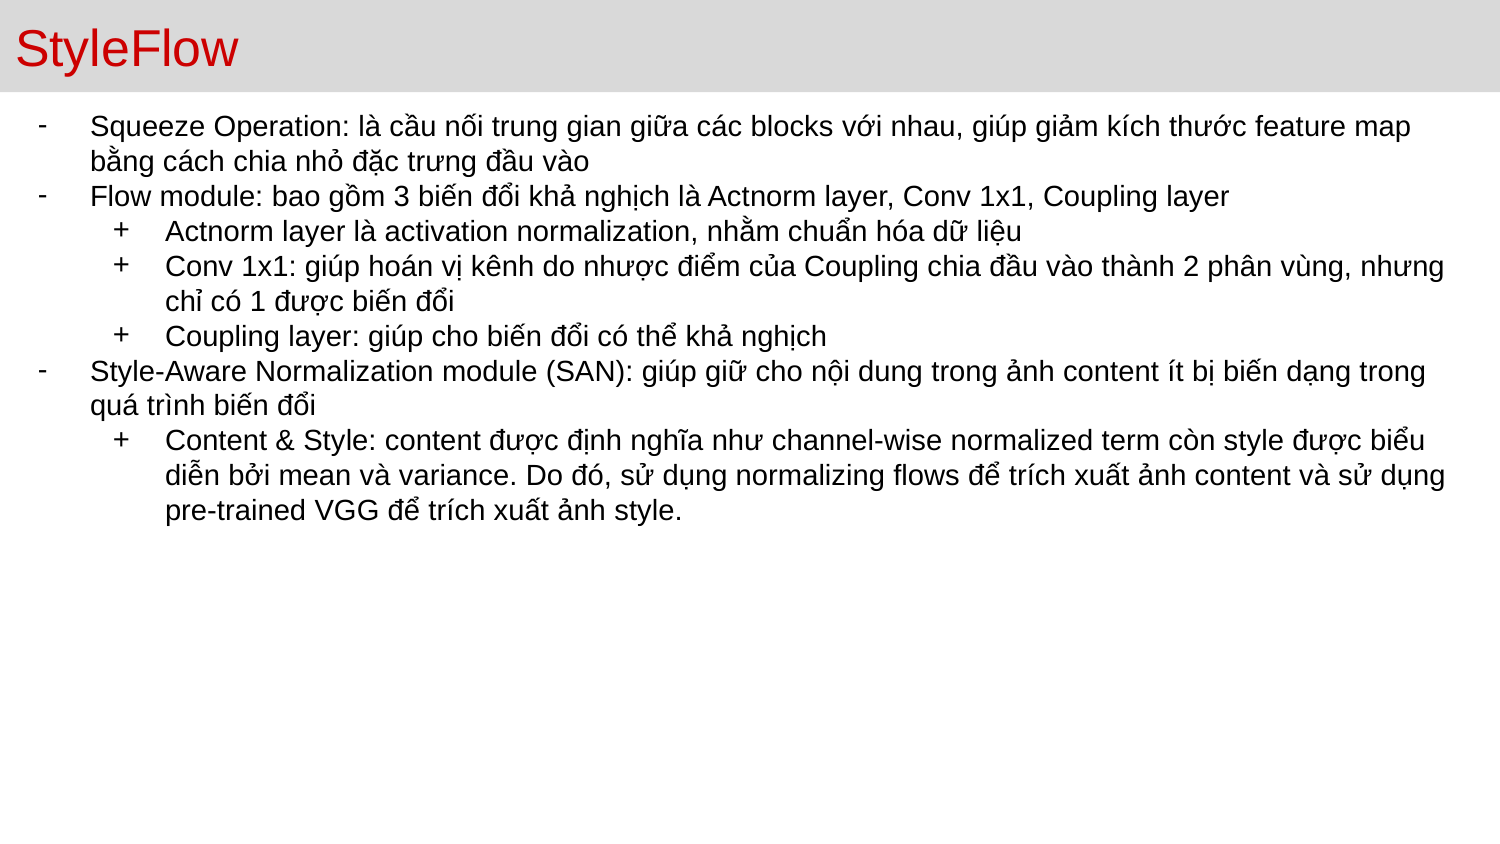

# StyleFlow
Squeeze Operation: là cầu nối trung gian giữa các blocks với nhau, giúp giảm kích thước feature map bằng cách chia nhỏ đặc trưng đầu vào
Flow module: bao gồm 3 biến đổi khả nghịch là Actnorm layer, Conv 1x1, Coupling layer
Actnorm layer là activation normalization, nhằm chuẩn hóa dữ liệu
Conv 1x1: giúp hoán vị kênh do nhược điểm của Coupling chia đầu vào thành 2 phân vùng, nhưng chỉ có 1 được biến đổi
Coupling layer: giúp cho biến đổi có thể khả nghịch
Style-Aware Normalization module (SAN): giúp giữ cho nội dung trong ảnh content ít bị biến dạng trong quá trình biến đổi
Content & Style: content được định nghĩa như channel-wise normalized term còn style được biểu diễn bởi mean và variance. Do đó, sử dụng normalizing flows để trích xuất ảnh content và sử dụng pre-trained VGG để trích xuất ảnh style.